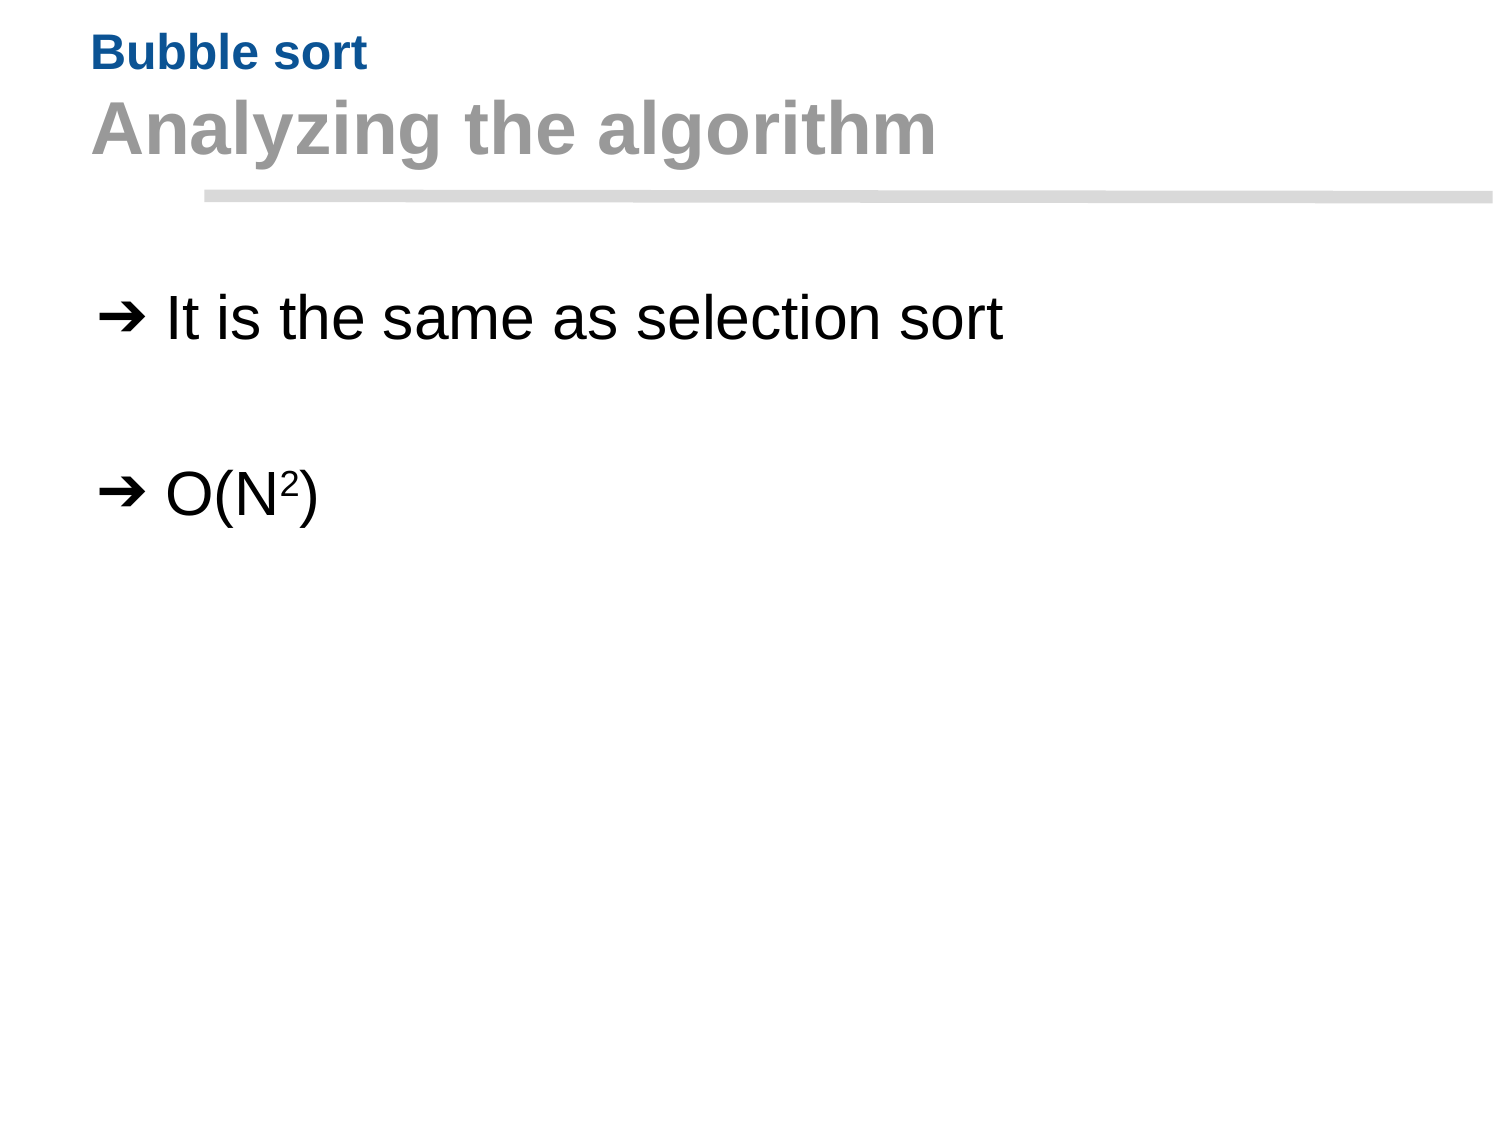

# Bubble sort
Analyzing the algorithm
It is the same as selection sort

O(N2)